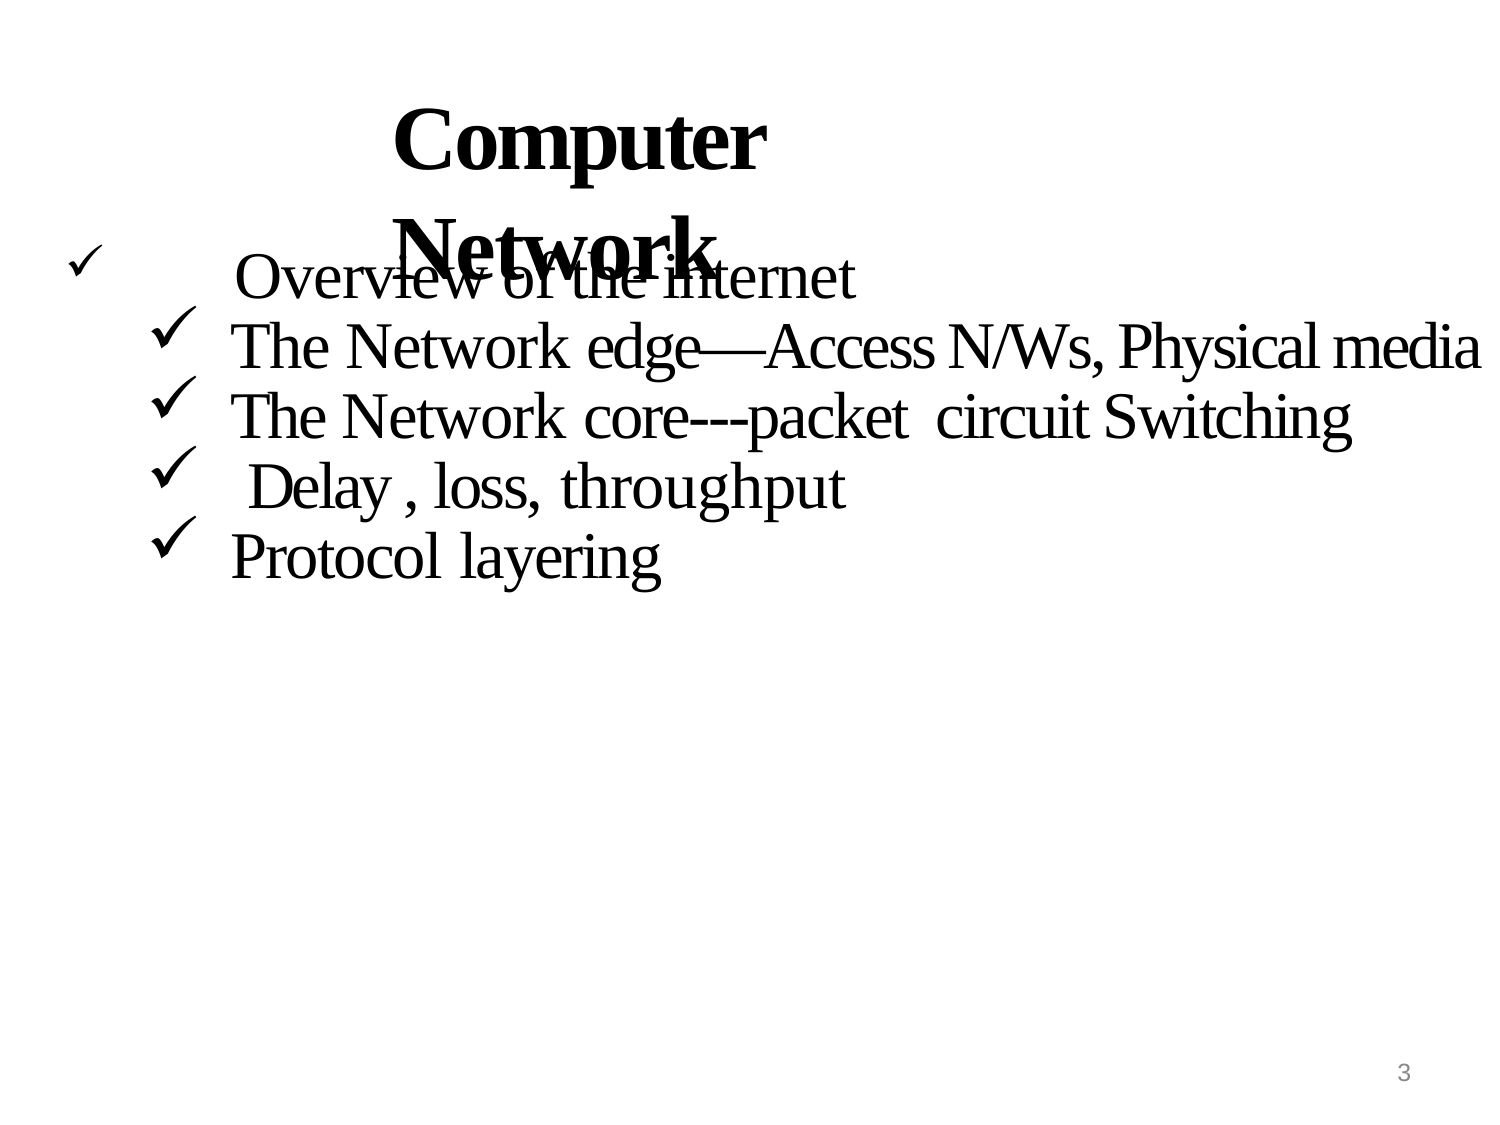

Computer Network
         Overview of the internet
The Network edge—Access N/Ws, Physical media
The Network core---packet  circuit Switching
 Delay , loss, throughput
Protocol layering
3